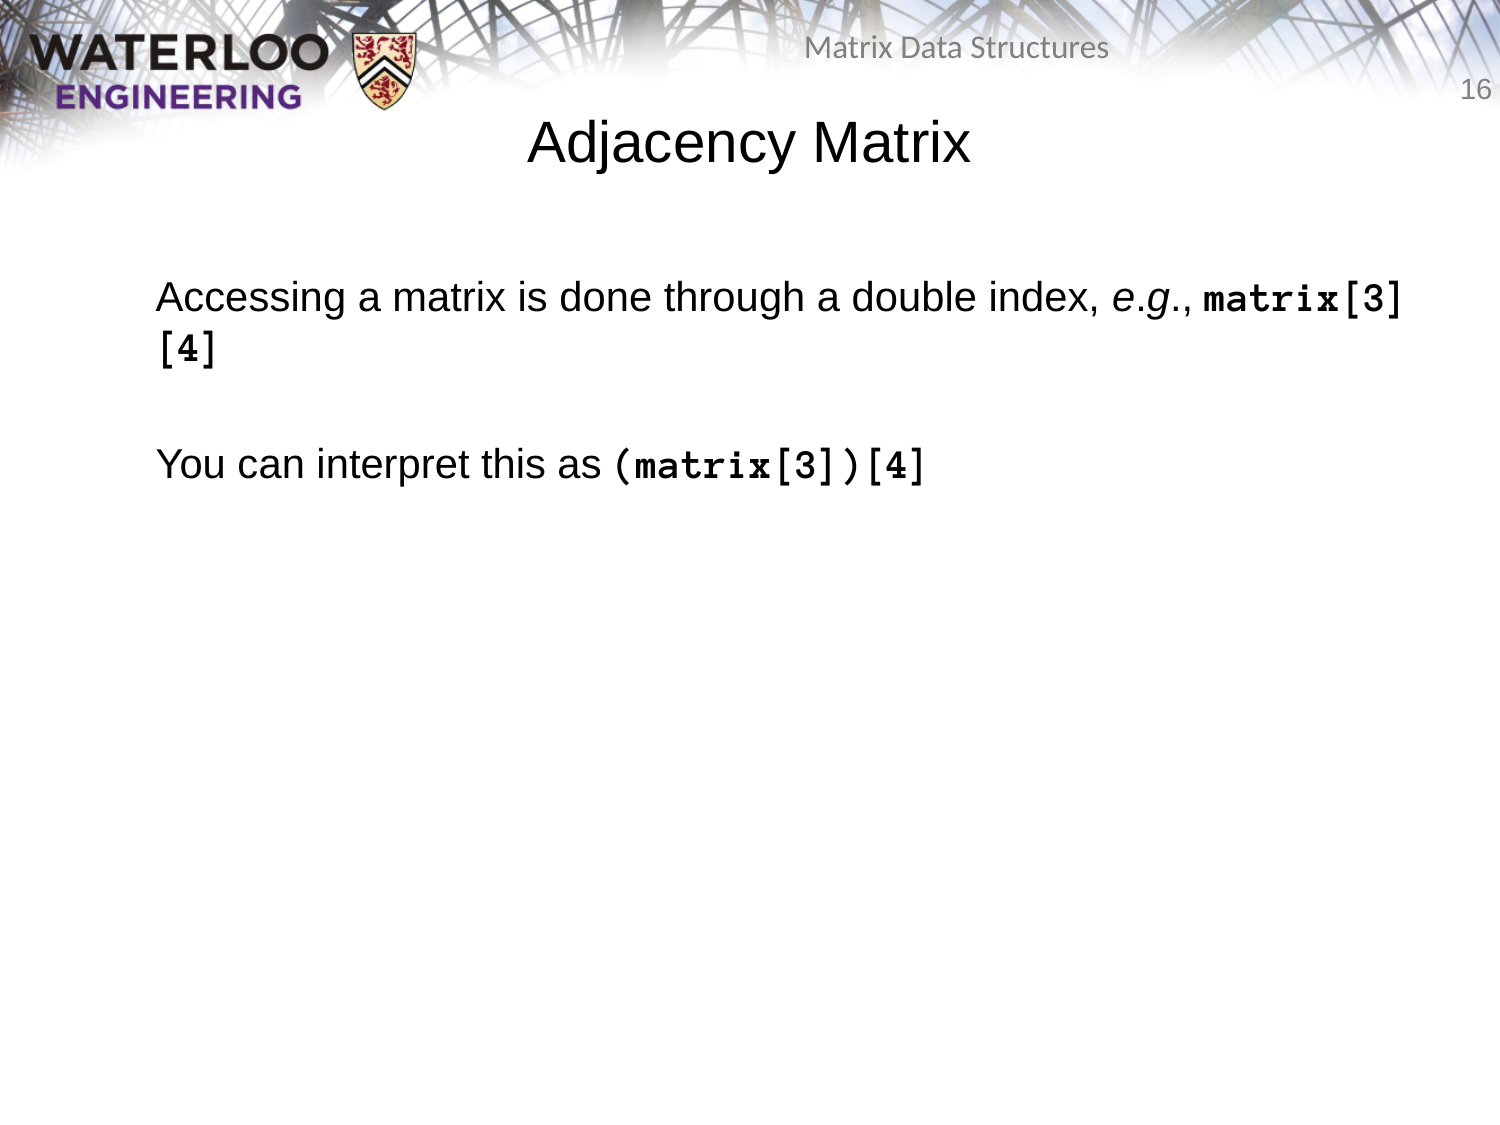

# Adjacency Matrix
Accessing a matrix is done through a double index, e.g., matrix[3][4]

You can interpret this as (matrix[3])[4]